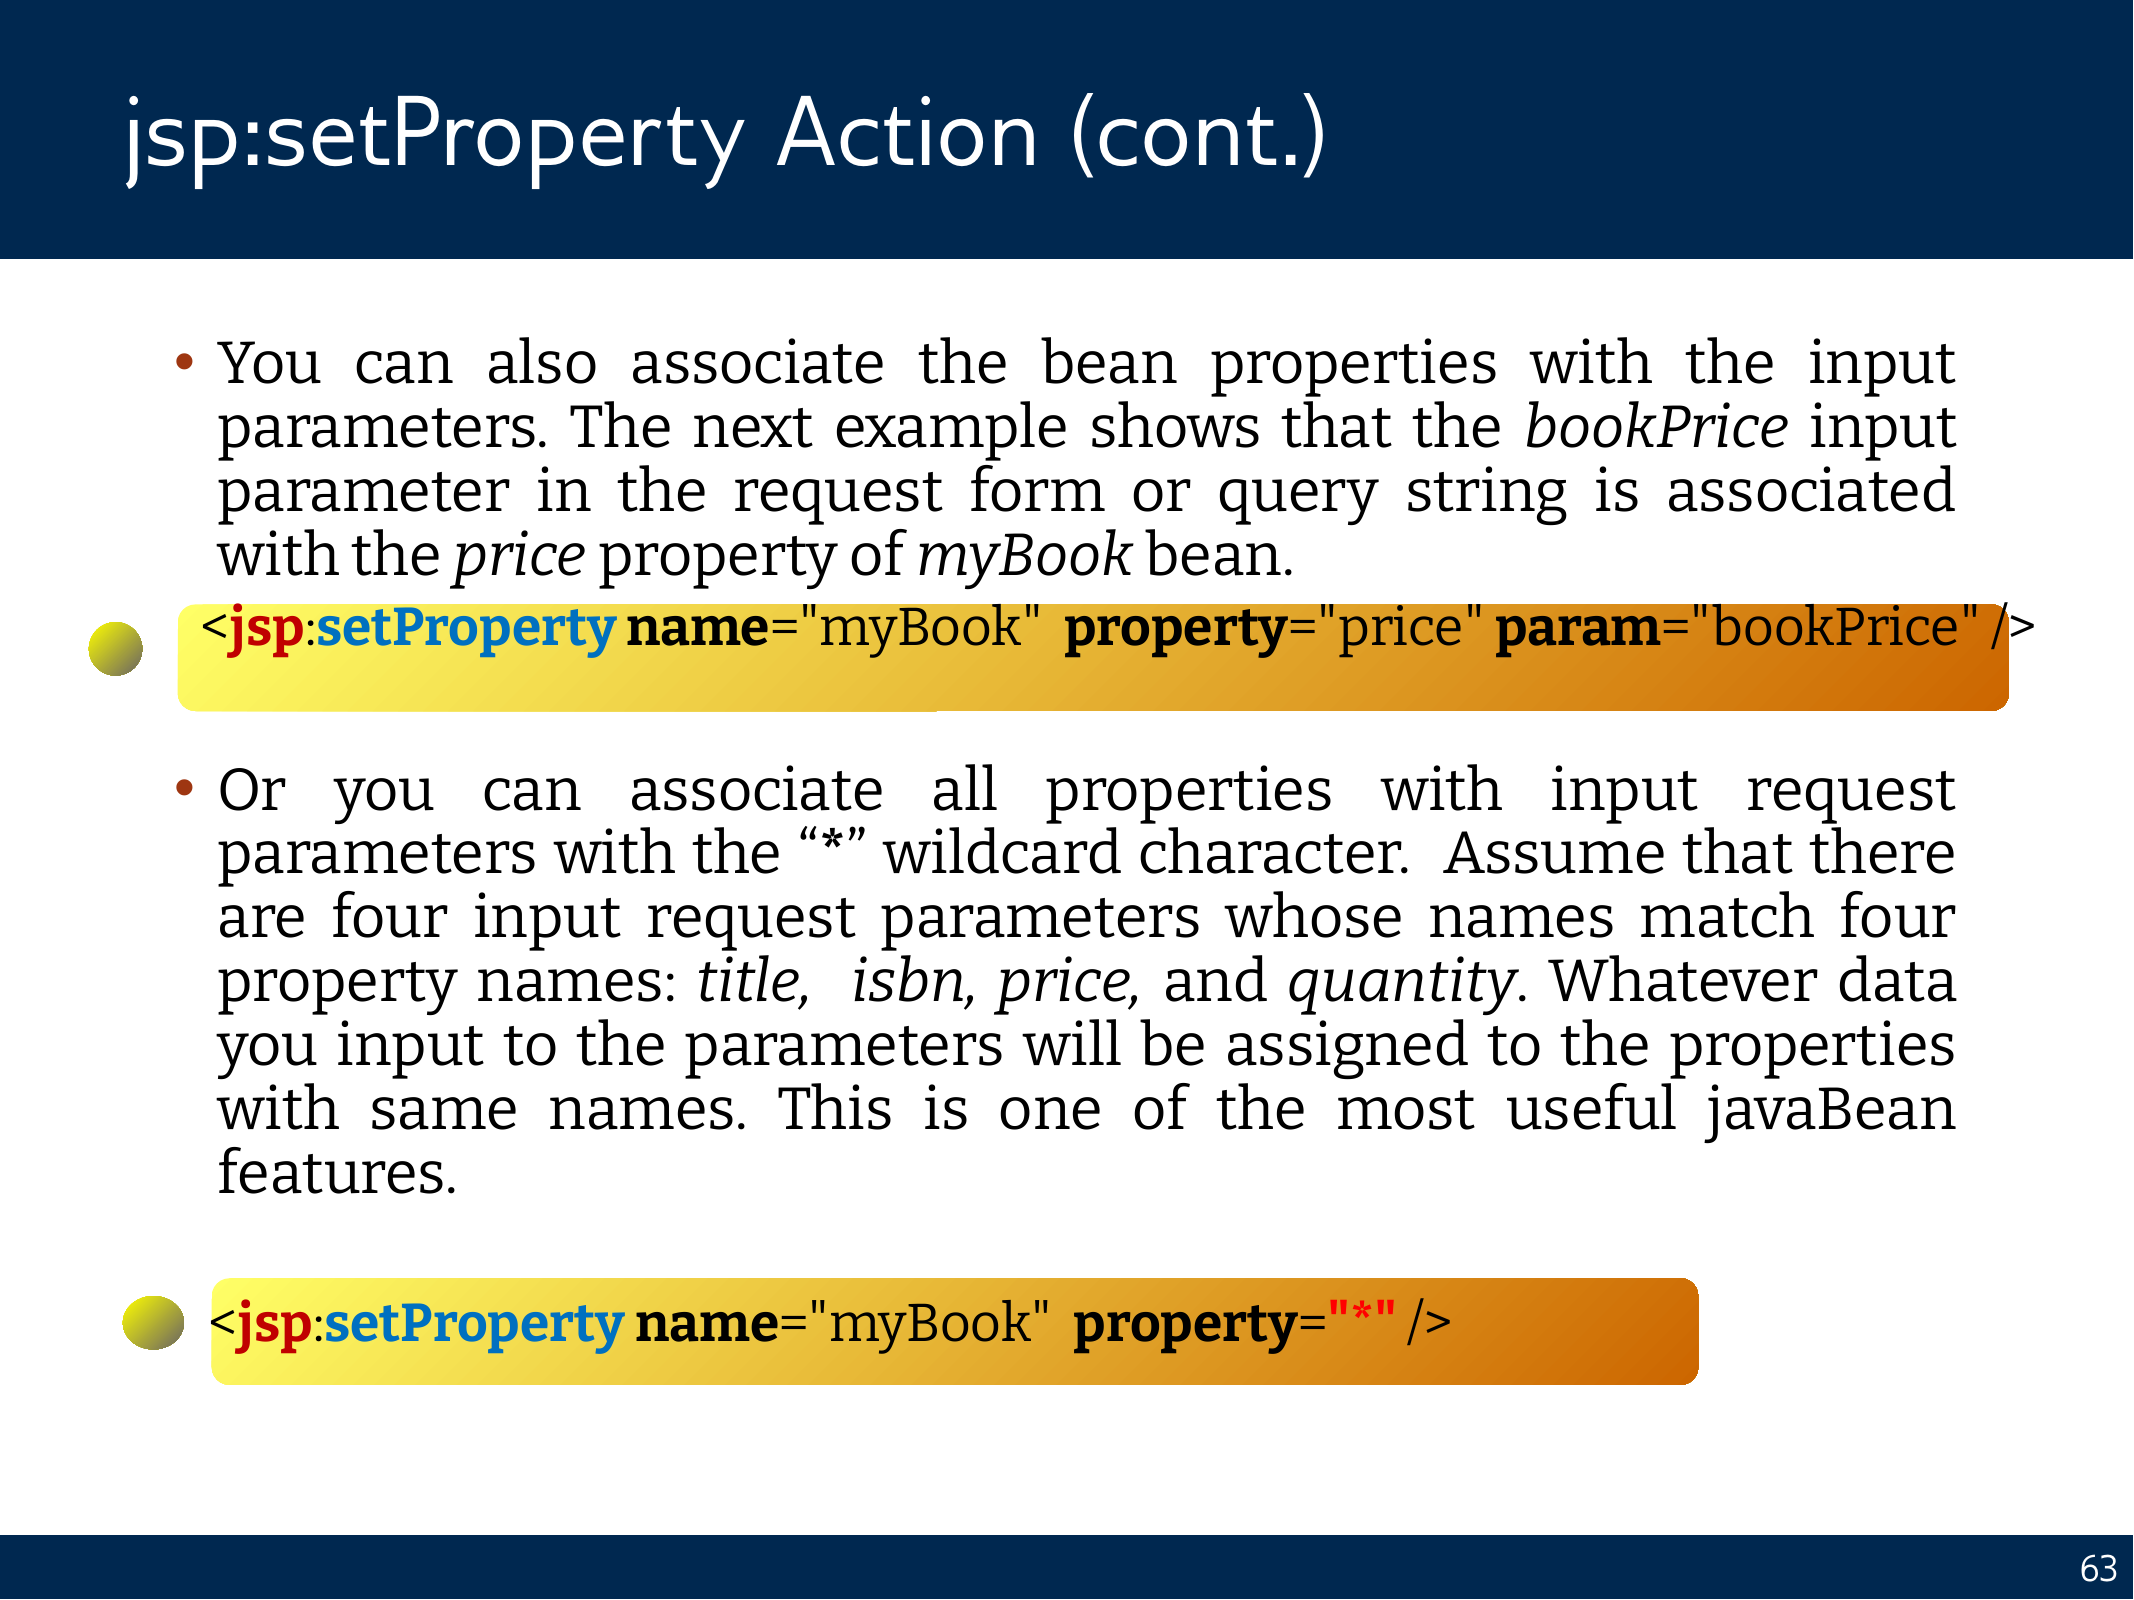

# jsp:setProperty Action (cont.)
You can also associate the bean properties with the input parameters. The next example shows that the bookPrice input parameter in the request form or query string is associated with the price property of myBook bean.

Or you can associate all properties with input request parameters with the “*” wildcard character.  Assume that there are four input request parameters whose names match four property names: title,  isbn, price, and quantity. Whatever data you input to the parameters will be assigned to the properties with same names. This is one of the most useful javaBean features.

<jsp:setProperty name="myBook"  property="price" param="bookPrice" />

<jsp:setProperty name="myBook"  property="*" />